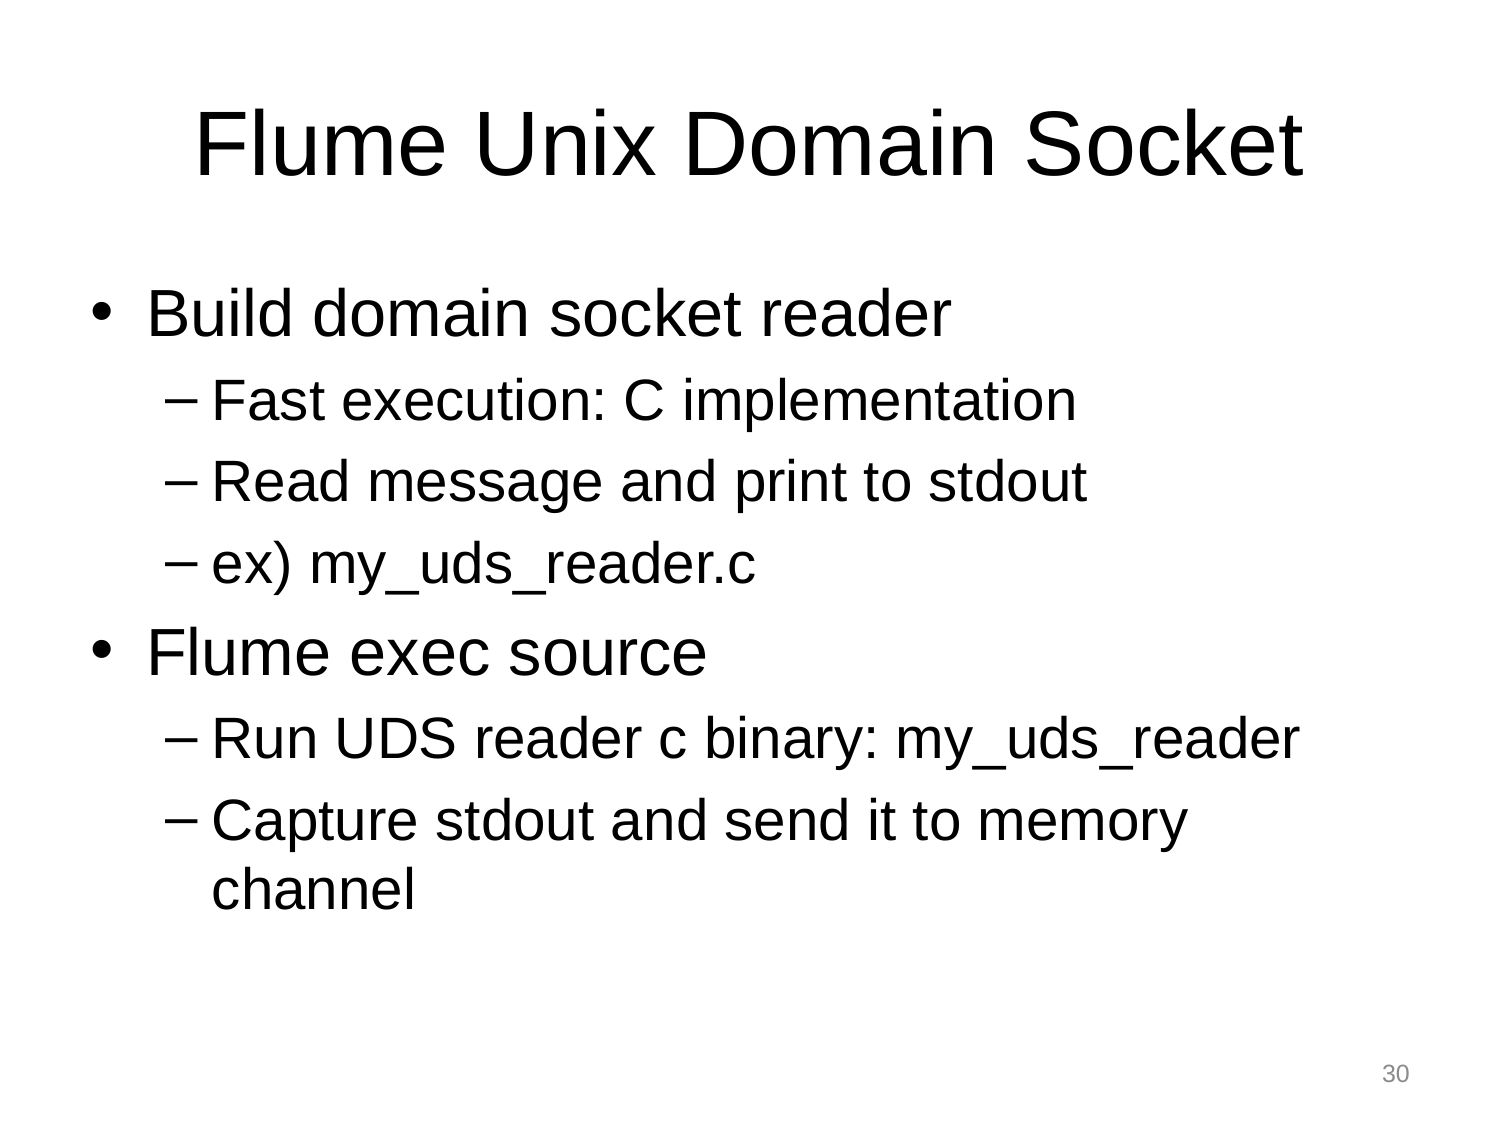

# Flume Unix Domain Socket
Build domain socket reader
Fast execution: C implementation
Read message and print to stdout
ex) my_uds_reader.c
Flume exec source
Run UDS reader c binary: my_uds_reader
Capture stdout and send it to memory channel

30